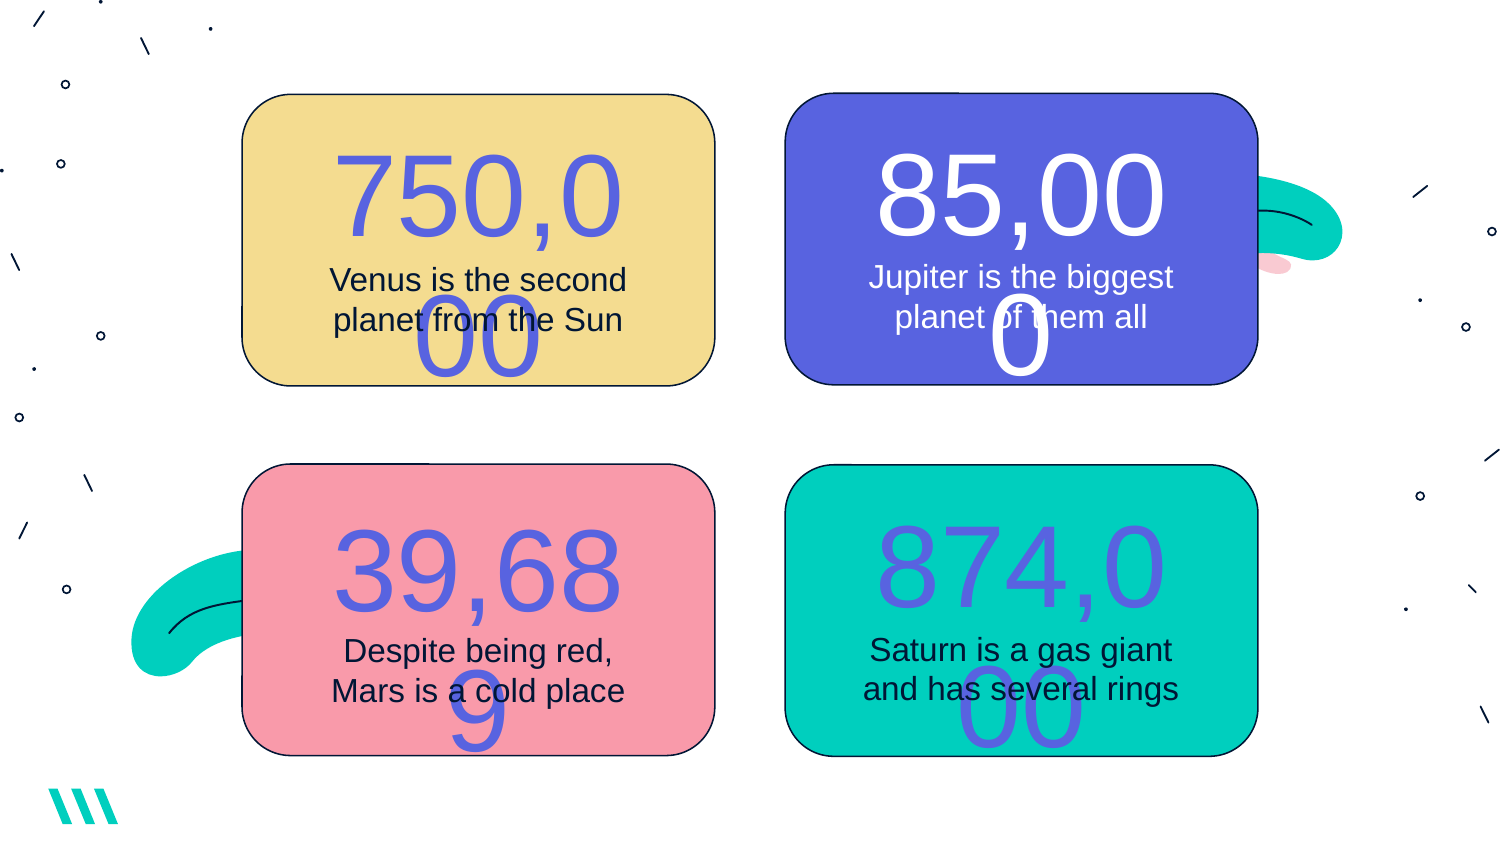

85,000
# 750,000

Jupiter is the biggest planet of them all
Venus is the second planet from the Sun

874,000
39,689

Saturn is a gas giant and has several rings
Despite being red, Mars is a cold place